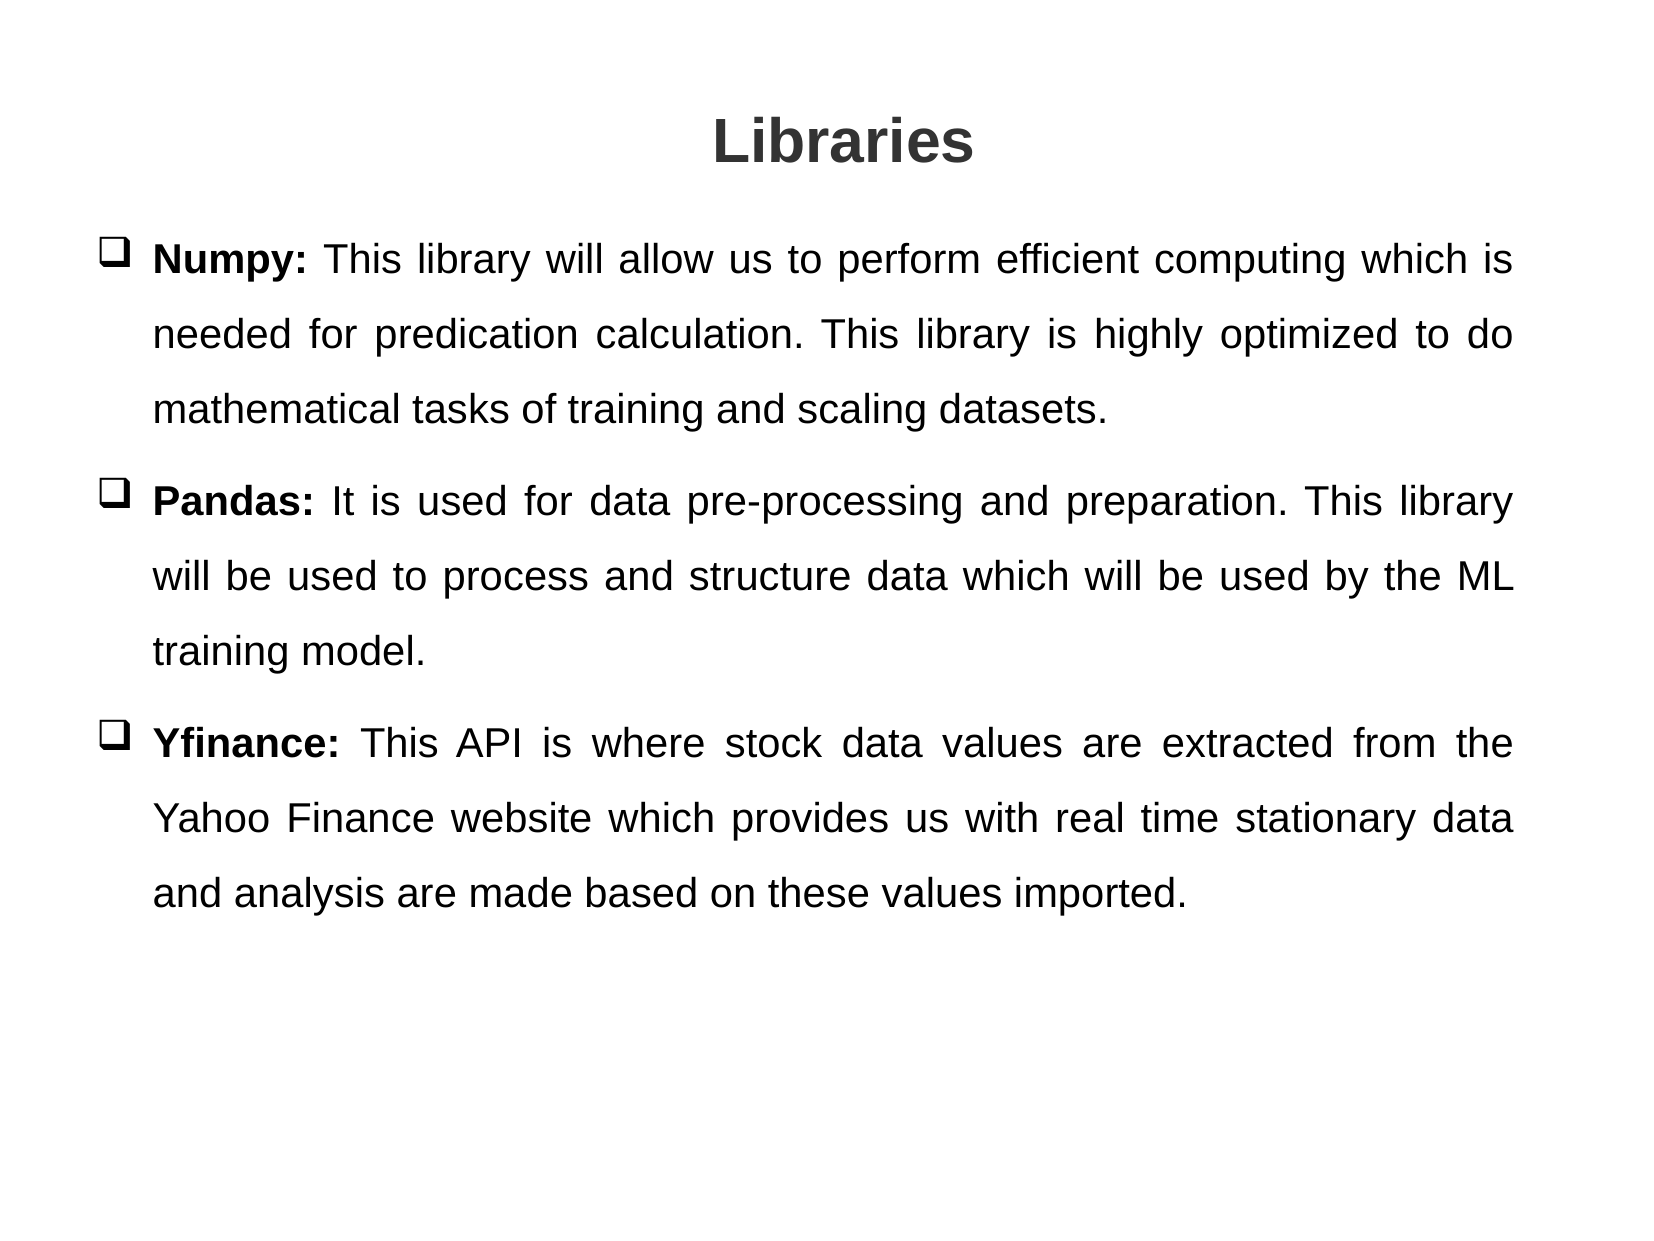

Libraries
Numpy: This library will allow us to perform efficient computing which is needed for predication calculation. This library is highly optimized to do mathematical tasks of training and scaling datasets.
Pandas: It is used for data pre-processing and preparation. This library will be used to process and structure data which will be used by the ML training model.
Yfinance: This API is where stock data values are extracted from the Yahoo Finance website which provides us with real time stationary data and analysis are made based on these values imported.